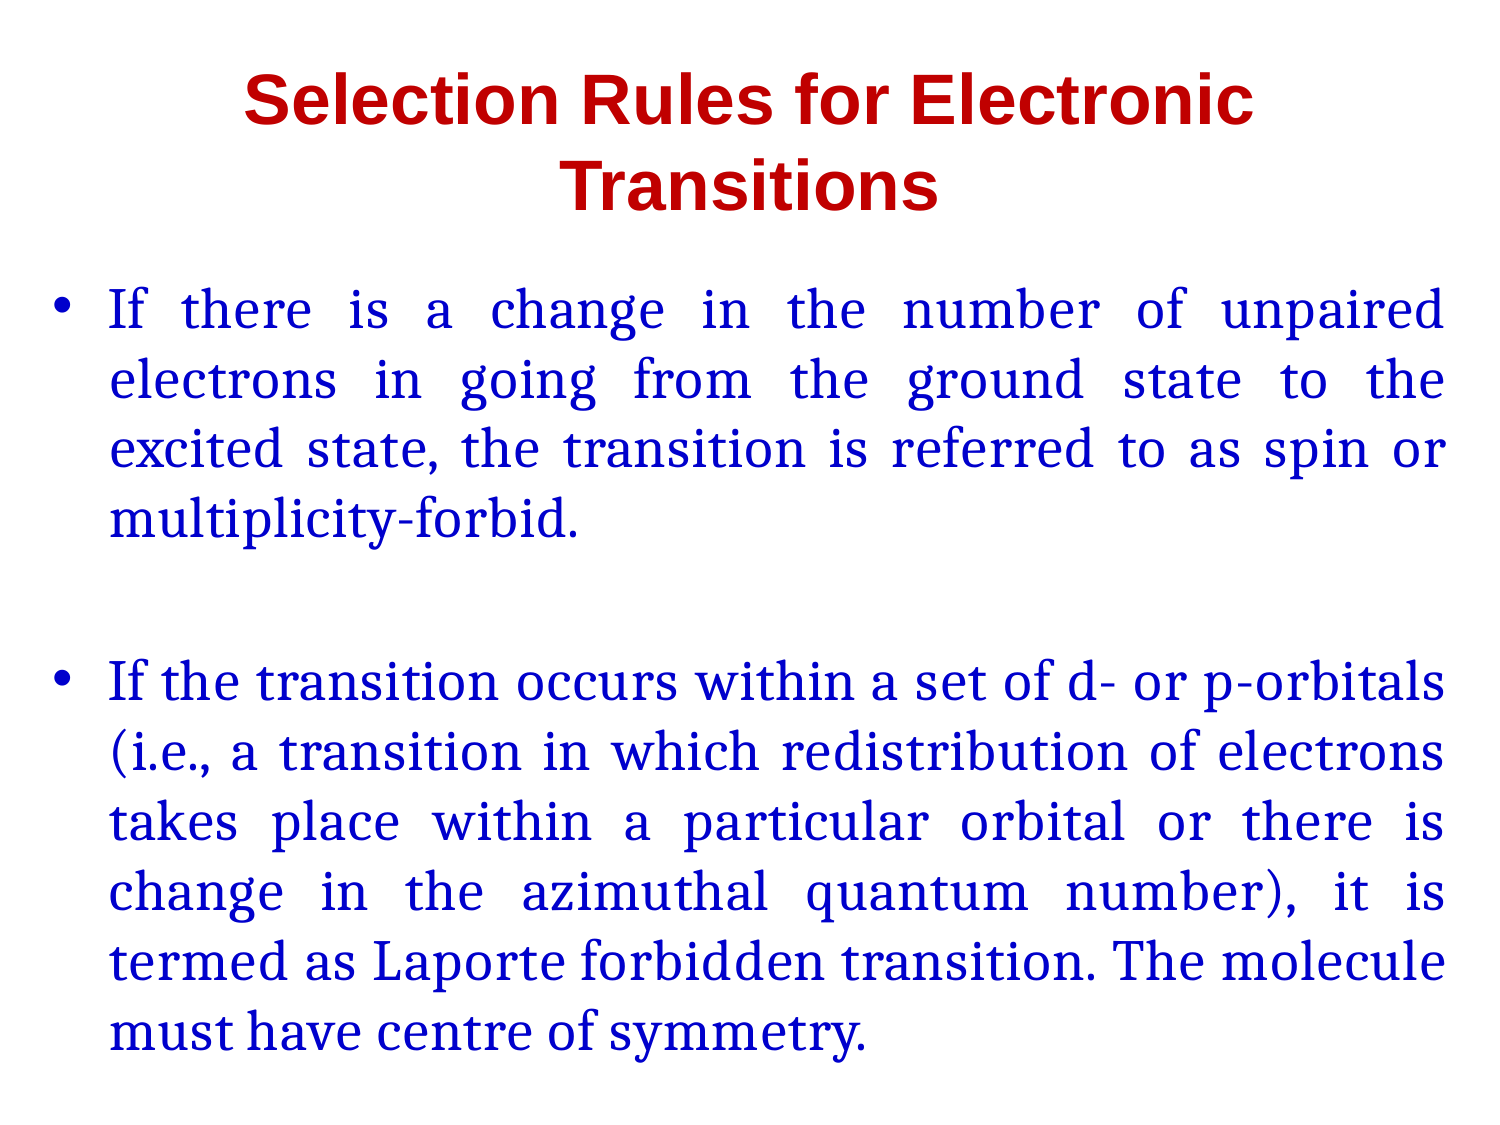

# Selection Rules for Electronic Transitions
If there is a change in the number of unpaired electrons in going from the ground state to the excited state, the transition is referred to as spin or multiplicity-forbid.

If the transition occurs within a set of d- or p-orbitals (i.e., a transition in which redistribution of electrons takes place within a particular orbital or there is change in the azimuthal quantum number), it is termed as Laporte forbidden transition. The molecule must have centre of symmetry.